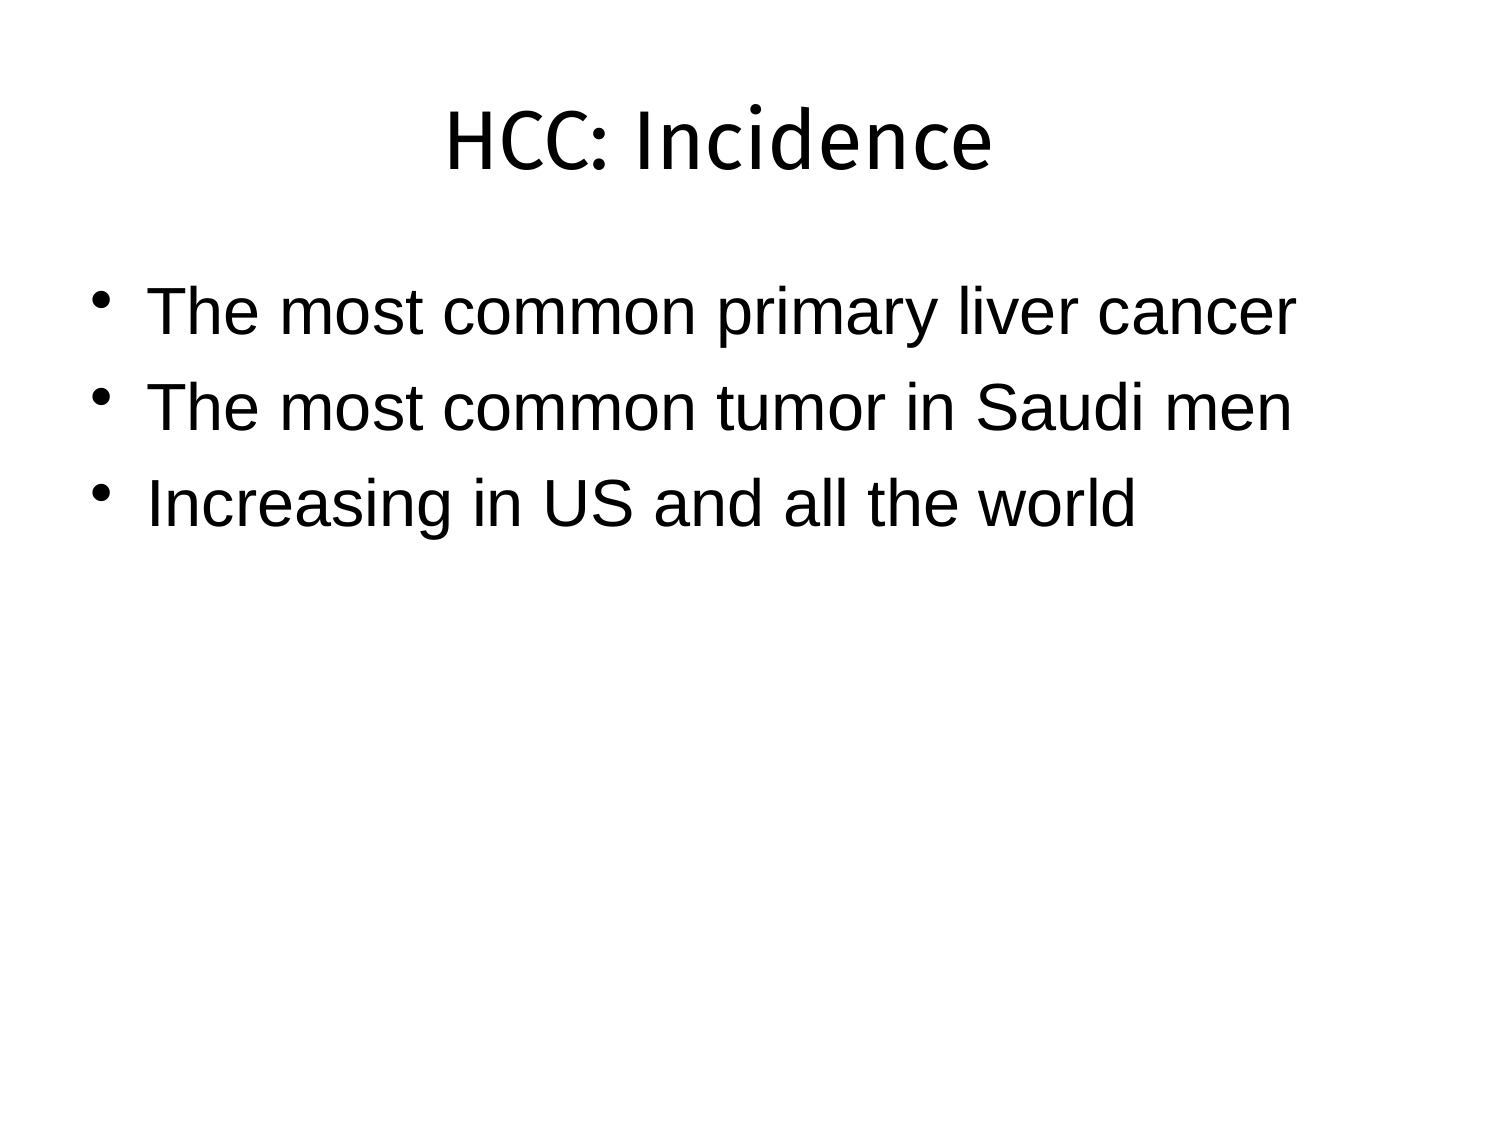

# HCC: Incidence
The most common primary liver cancer
The most common tumor in Saudi men
Increasing in US and all the world